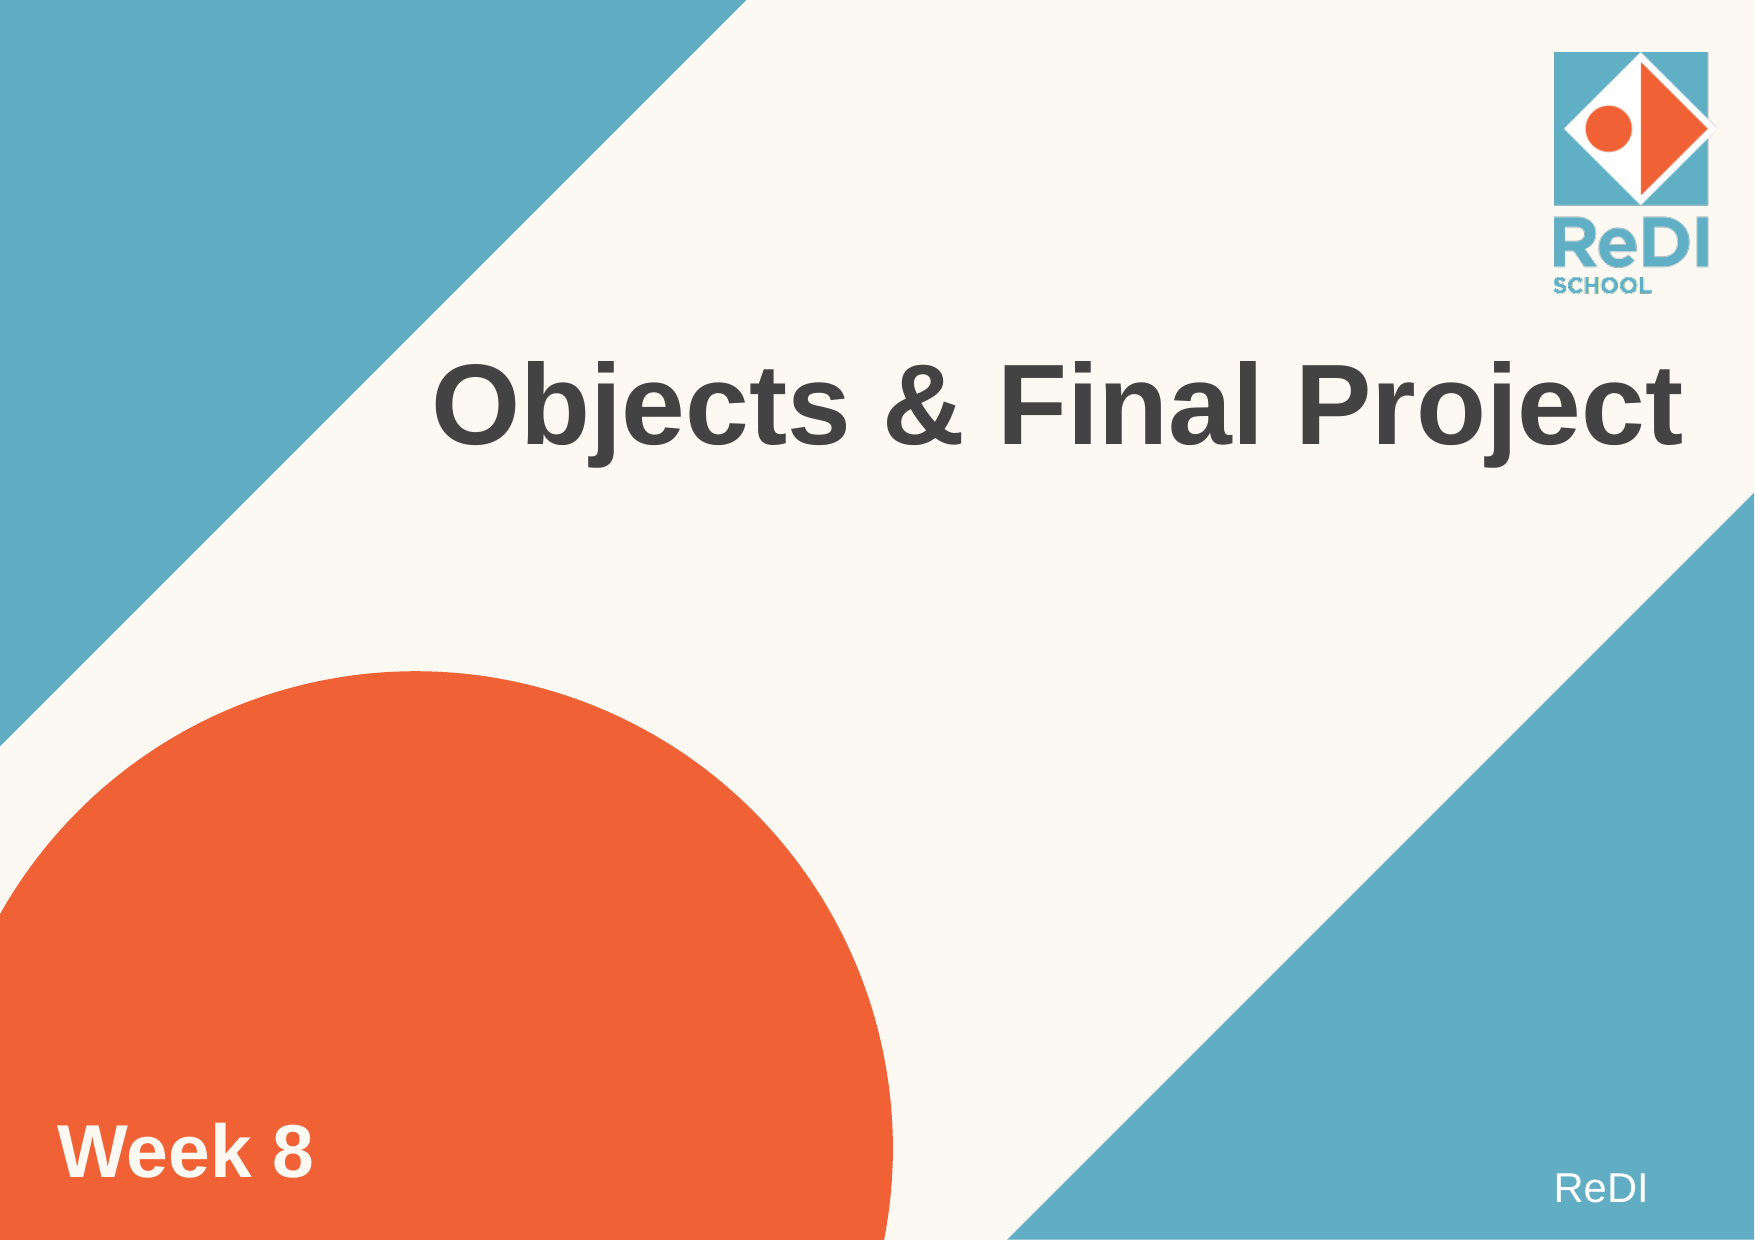

# Objects & Final Project
Week 8
ReDI